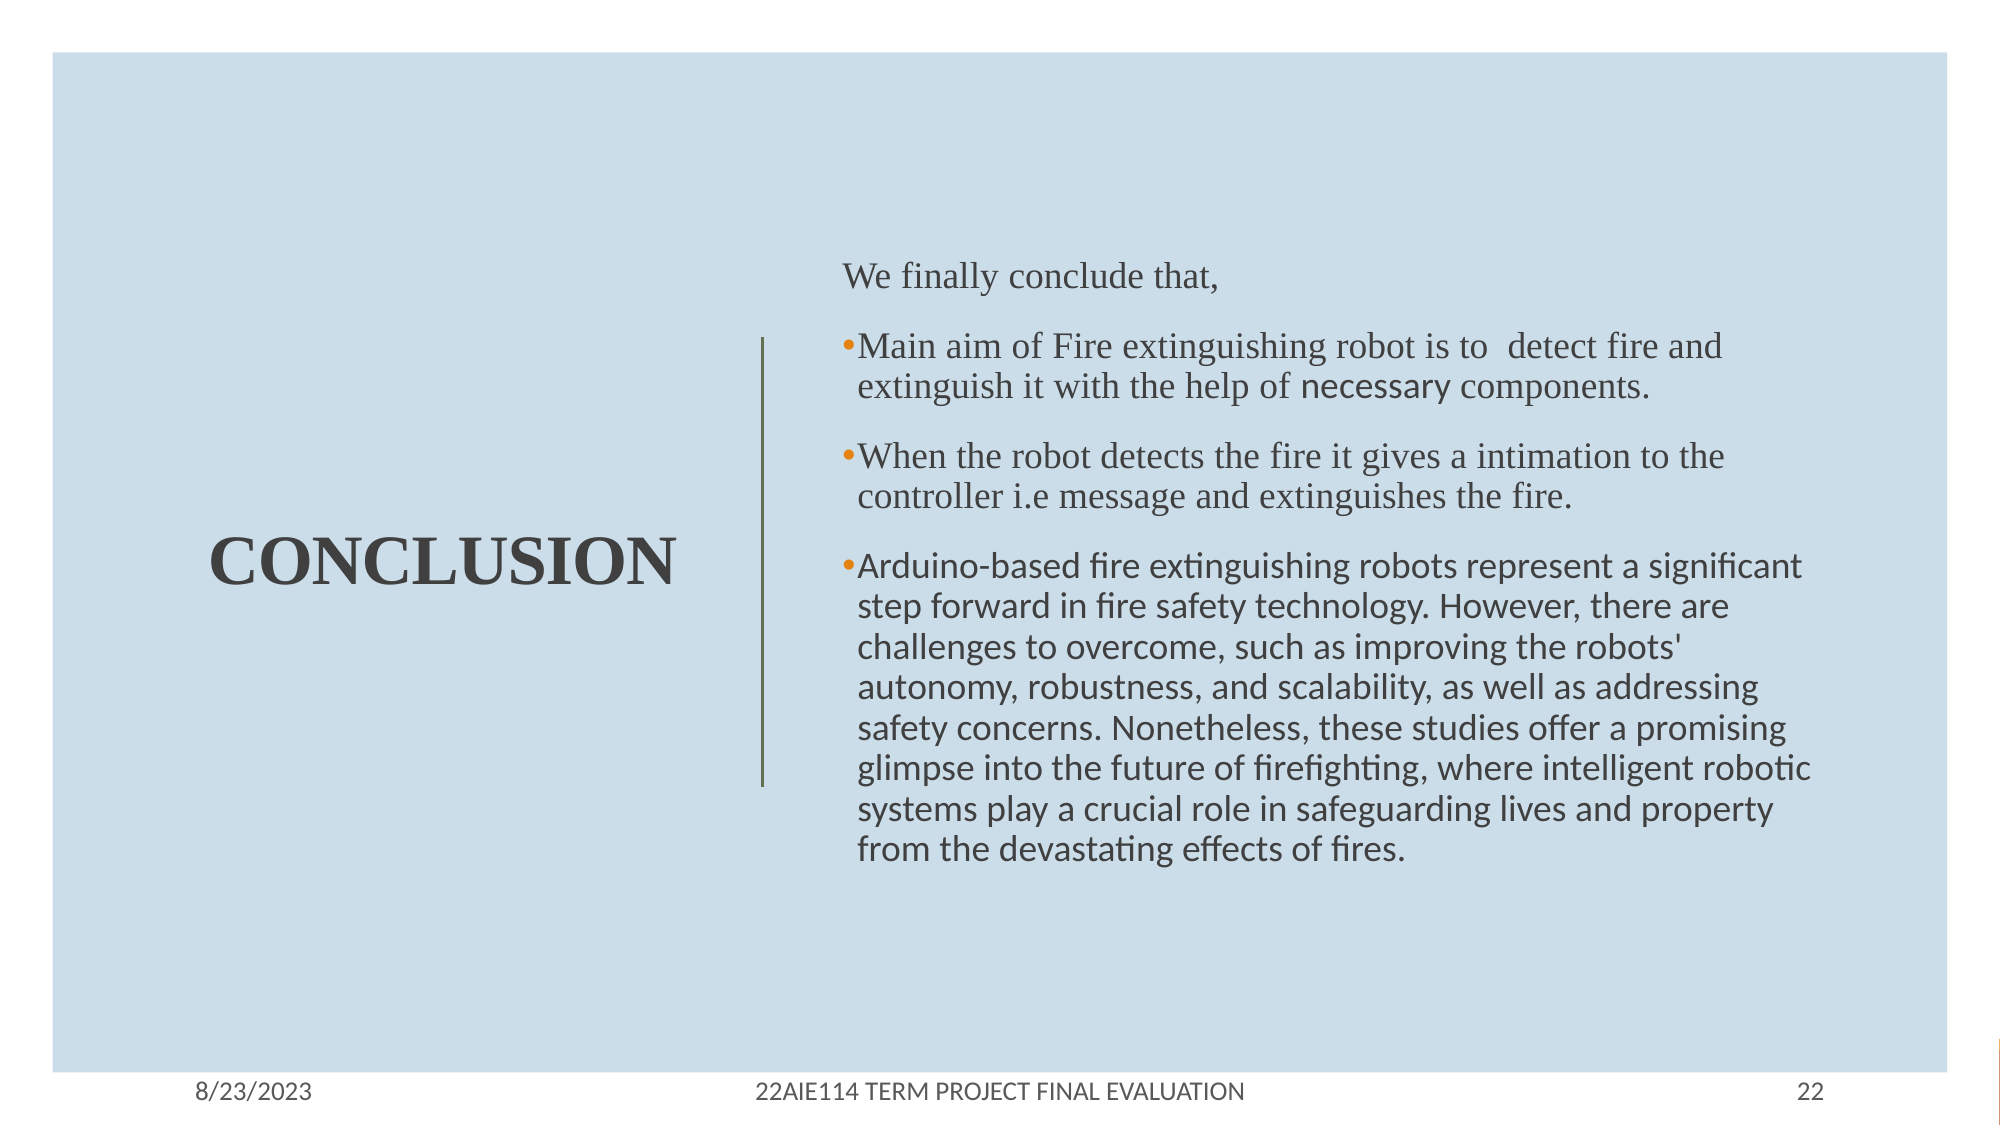

We finally conclude that,
Main aim of Fire extinguishing robot is to  detect fire and extinguish it with the help of necessary components.
When the robot detects the fire it gives a intimation to the controller i.e message and extinguishes the fire.
Arduino-based fire extinguishing robots represent a significant step forward in fire safety technology. However, there are challenges to overcome, such as improving the robots' autonomy, robustness, and scalability, as well as addressing safety concerns. Nonetheless, these studies offer a promising glimpse into the future of firefighting, where intelligent robotic systems play a crucial role in safeguarding lives and property from the devastating effects of fires.
# CONCLUSION
8/23/2023
22AIE114 Term Project Final Evaluation
22